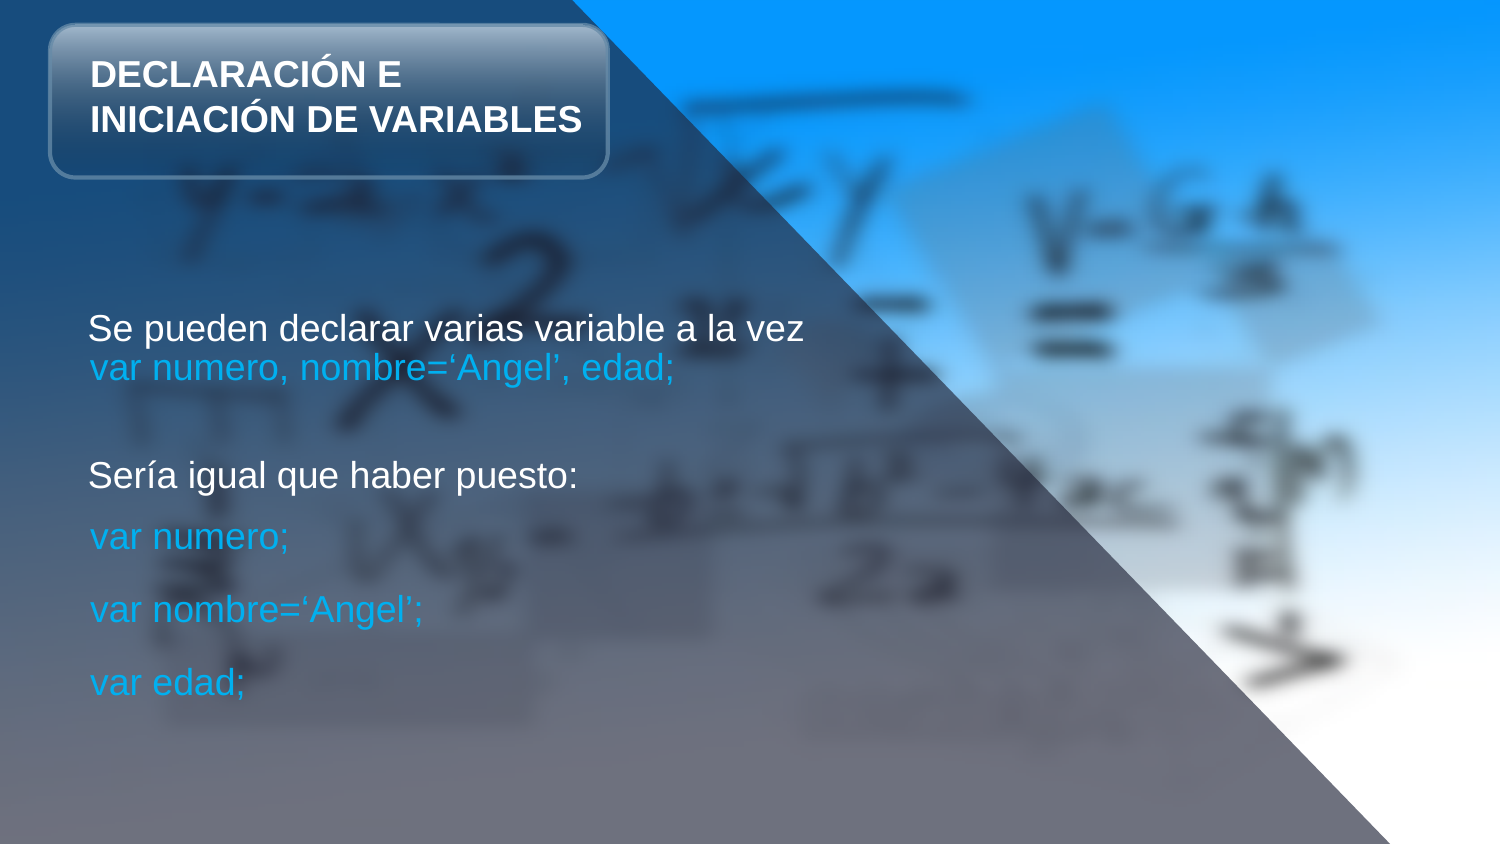

# DECLARACIÓN E INICIACIÓN DE VARIABLES
Se pueden declarar varias variable a la vez
var numero, nombre=‘Angel’, edad;
Sería igual que haber puesto:
var numero;
var nombre=‘Angel’;
var edad;